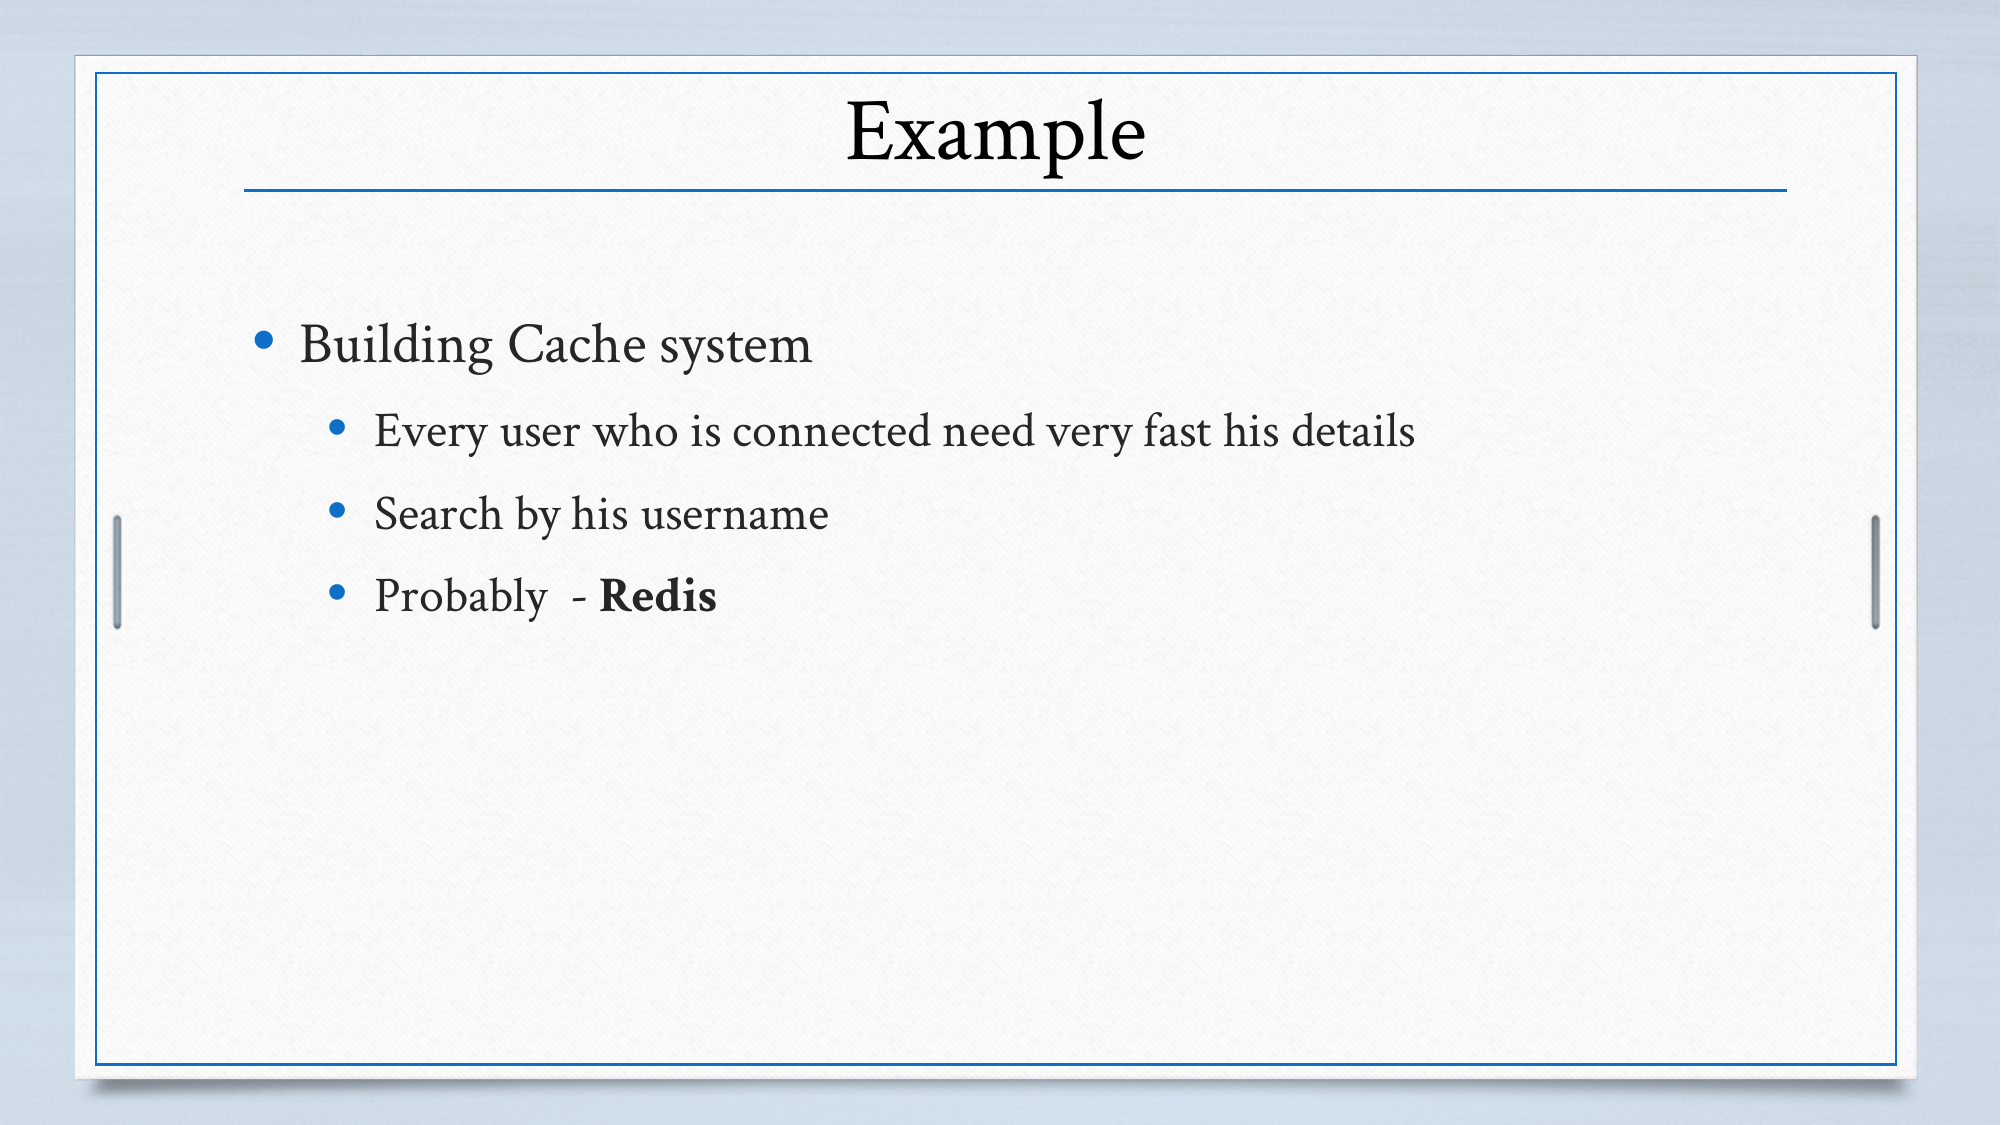

# Example

Building Cache system
Every user who is connected need very fast his details
Search by his username
Probably  - Redis